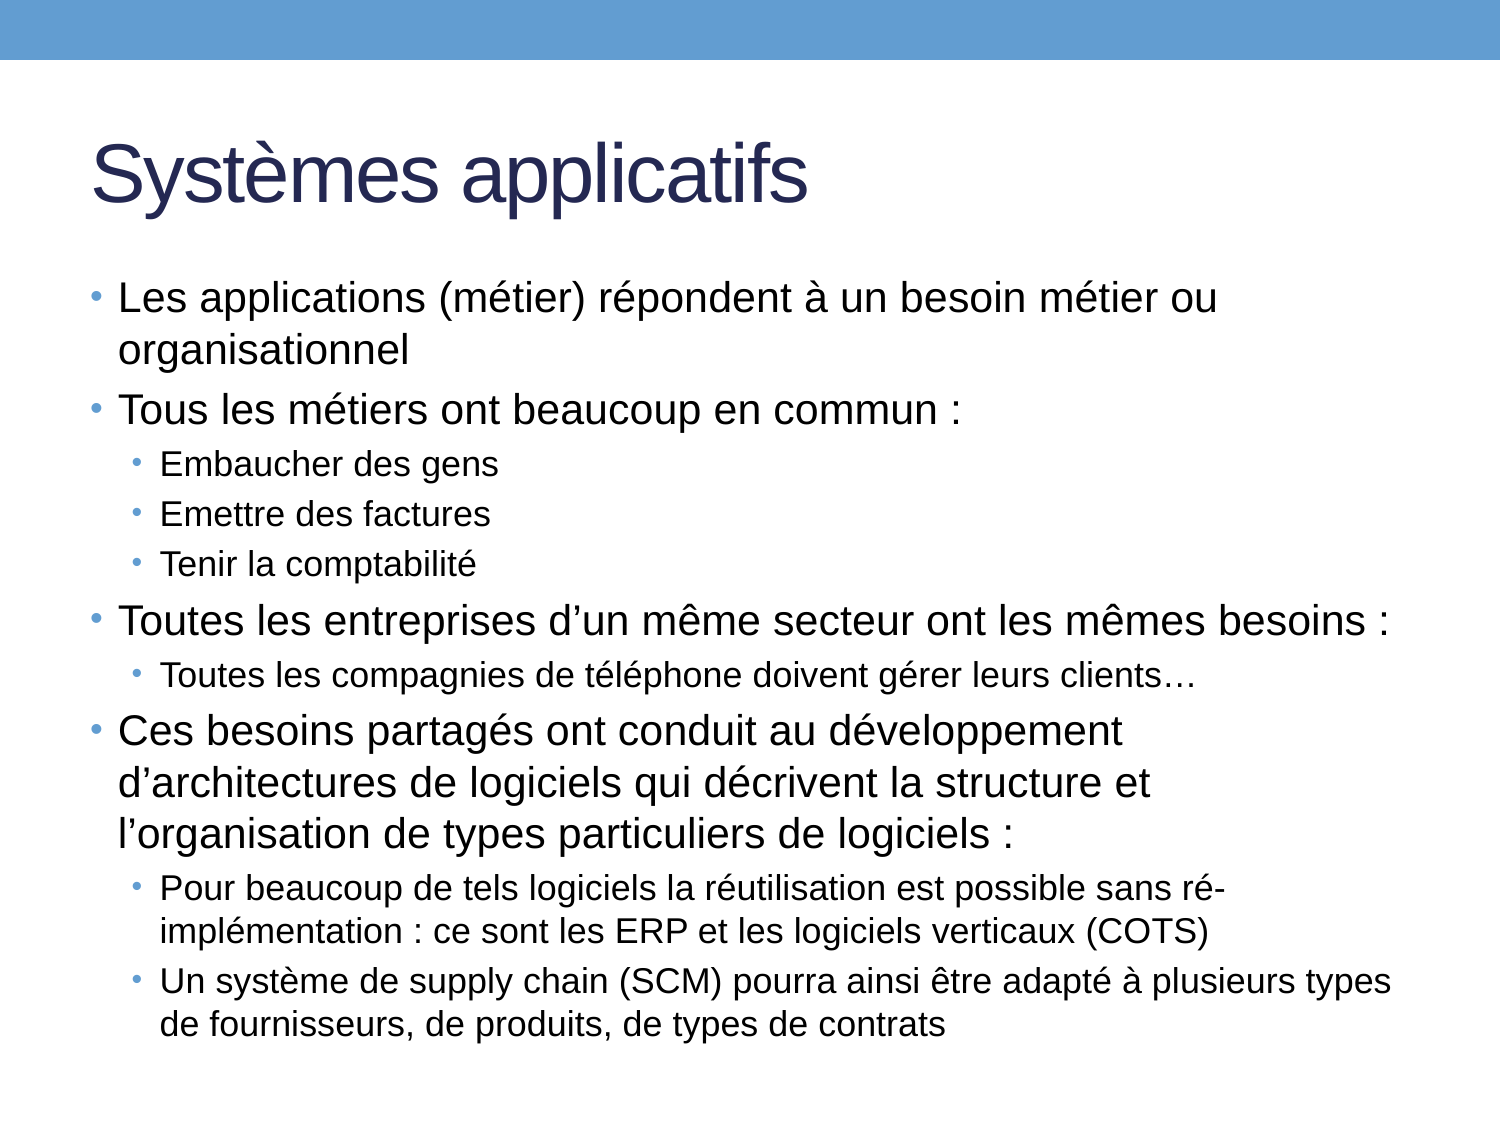

# Systèmes applicatifs
Les applications (métier) répondent à un besoin métier ou organisationnel
Tous les métiers ont beaucoup en commun :
Embaucher des gens
Emettre des factures
Tenir la comptabilité
Toutes les entreprises d’un même secteur ont les mêmes besoins :
Toutes les compagnies de téléphone doivent gérer leurs clients…
Ces besoins partagés ont conduit au développement d’architectures de logiciels qui décrivent la structure et l’organisation de types particuliers de logiciels :
Pour beaucoup de tels logiciels la réutilisation est possible sans ré- implémentation : ce sont les ERP et les logiciels verticaux (COTS)
Un système de supply chain (SCM) pourra ainsi être adapté à plusieurs types de fournisseurs, de produits, de types de contrats